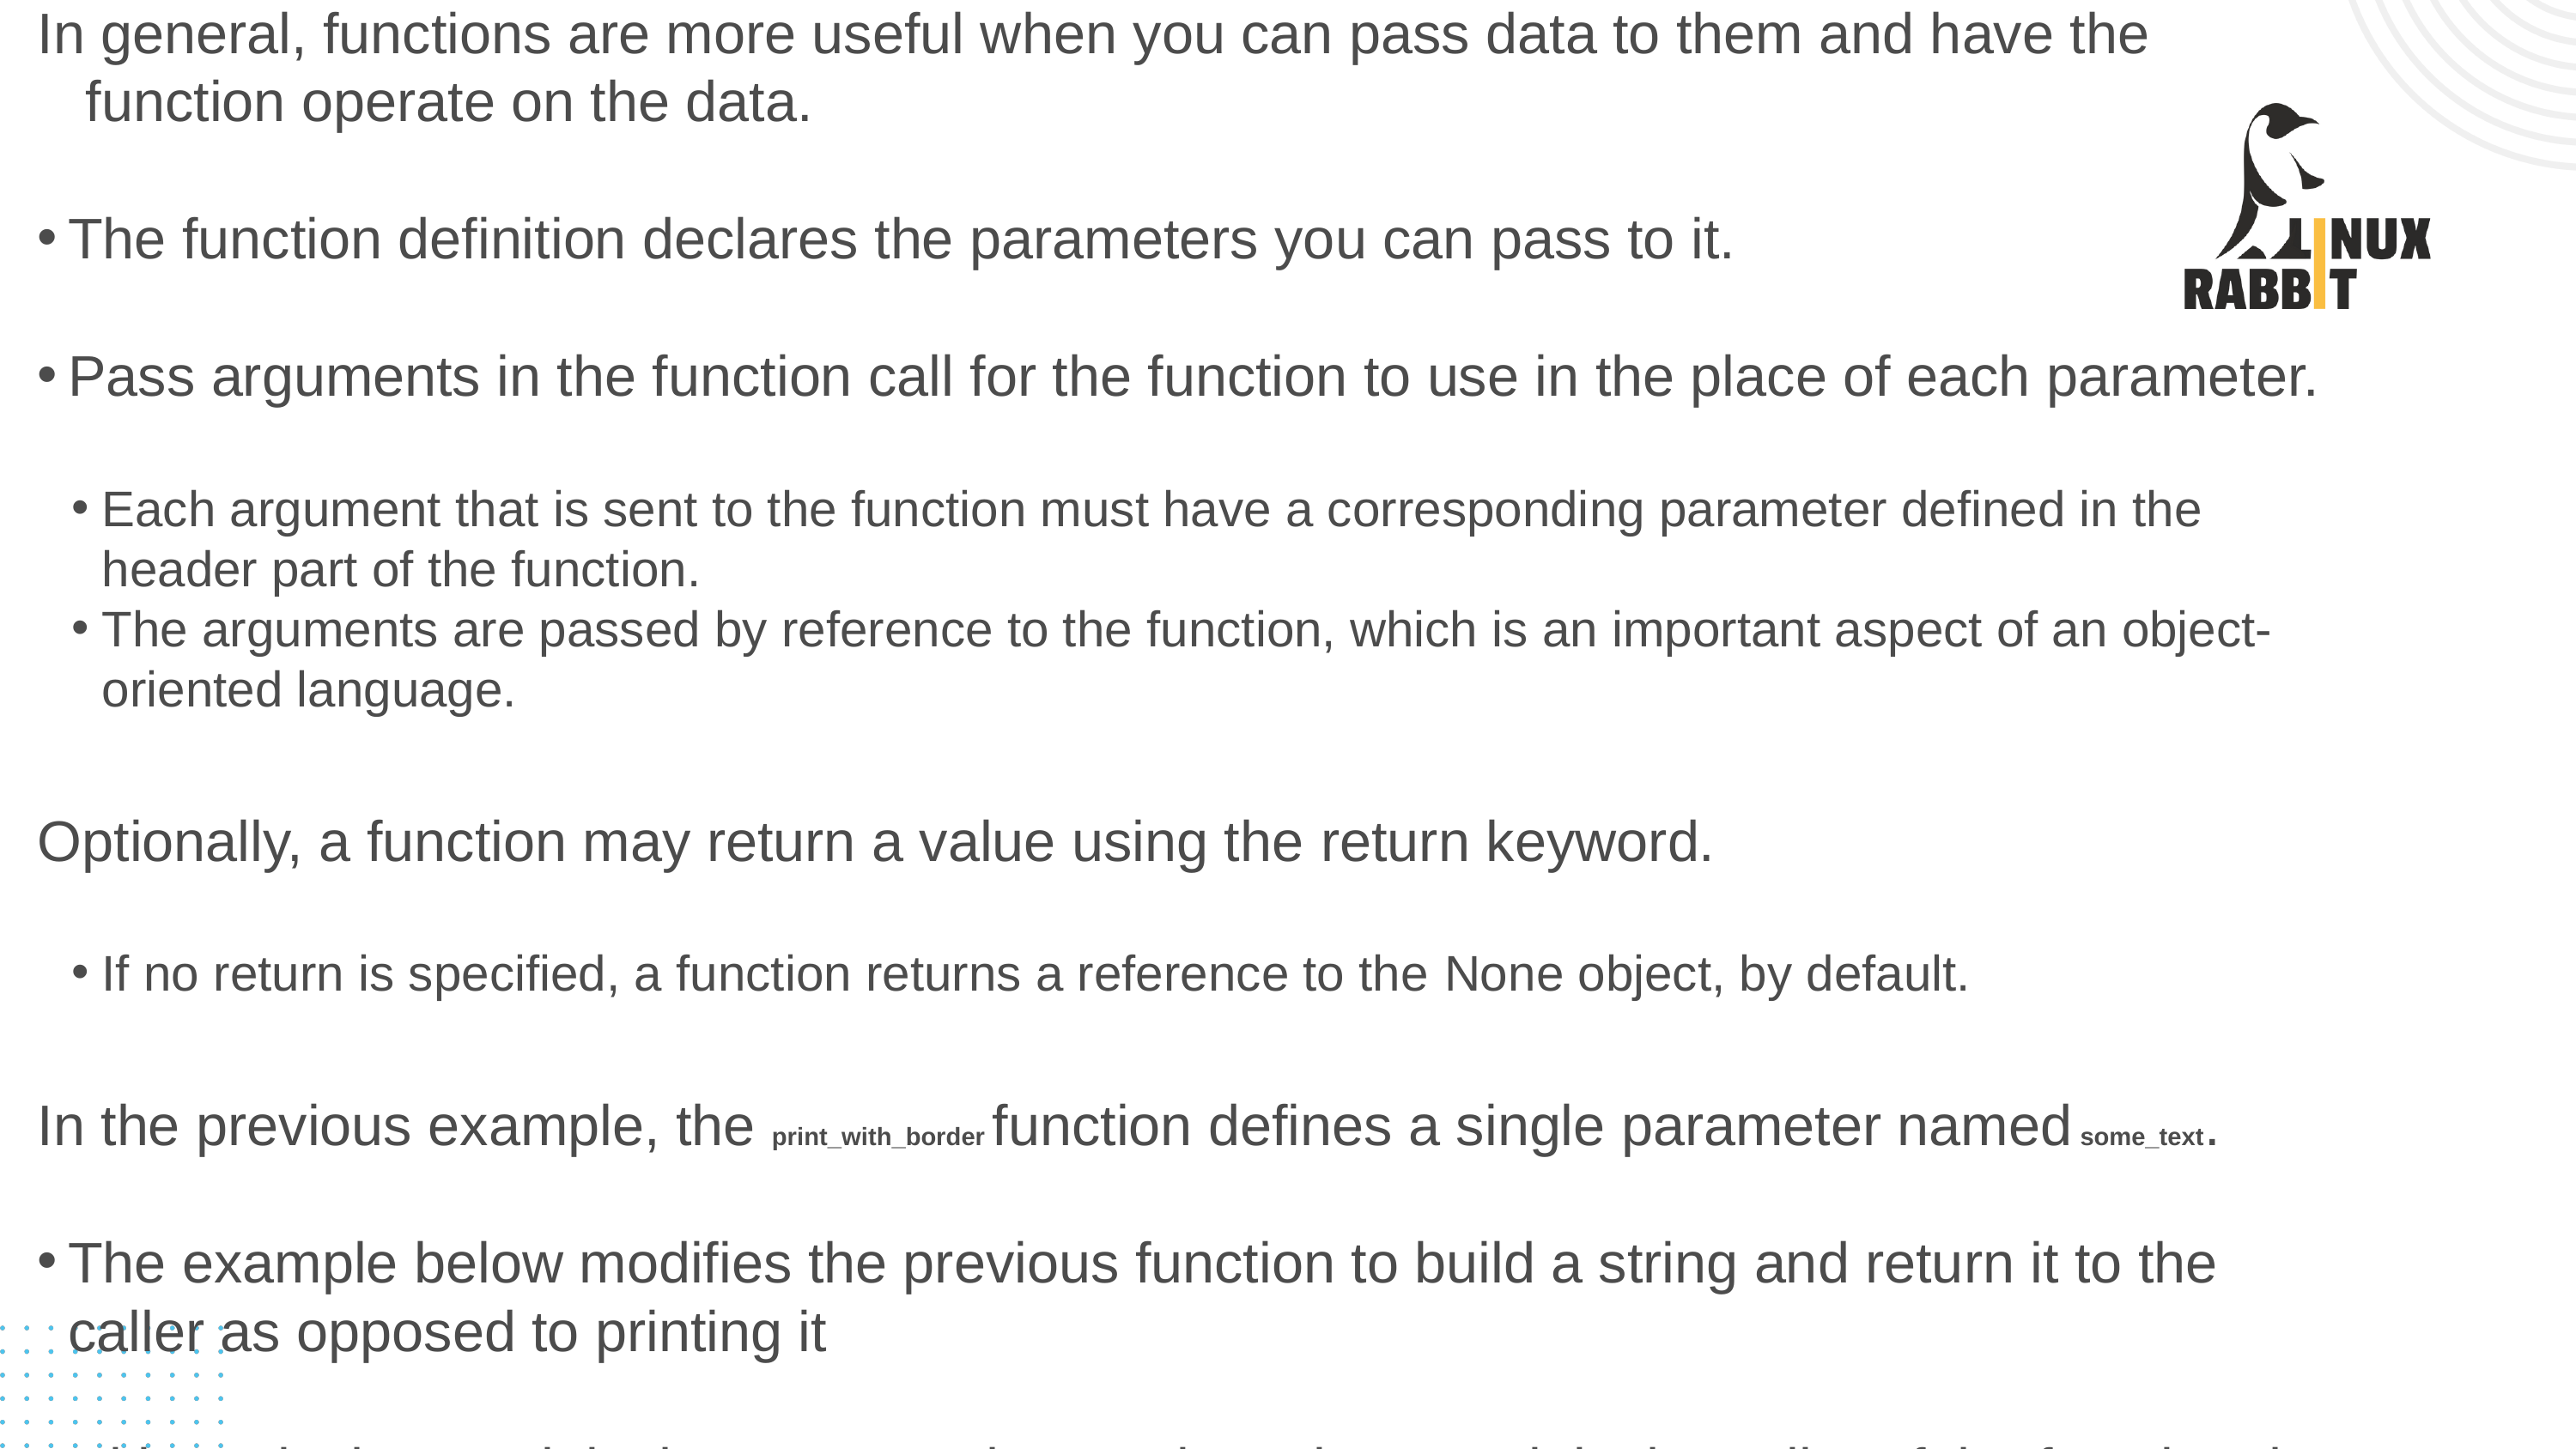

# Parameters and Arguments

In general, functions are more useful when you can pass data to them and have the function operate on the data.

The function definition declares the parameters you can pass to it.

Pass arguments in the function call for the function to use in the place of each parameter.

Each argument that is sent to the function must have a corresponding parameter defined in the header part of the function.
The arguments are passed by reference to the function, which is an important aspect of an object-oriented language.

Optionally, a function may return a value using the return keyword.

If no return is specified, a function returns a reference to the None object, by default.

In the previous example, the print_with_border function defines a single parameter named some_text.

The example below modifies the previous function to build a string and return it to the caller as opposed to printing it

Ultimately the result is the same as the previous, but now it is the caller of the function that decides to print the result.
second_function.py